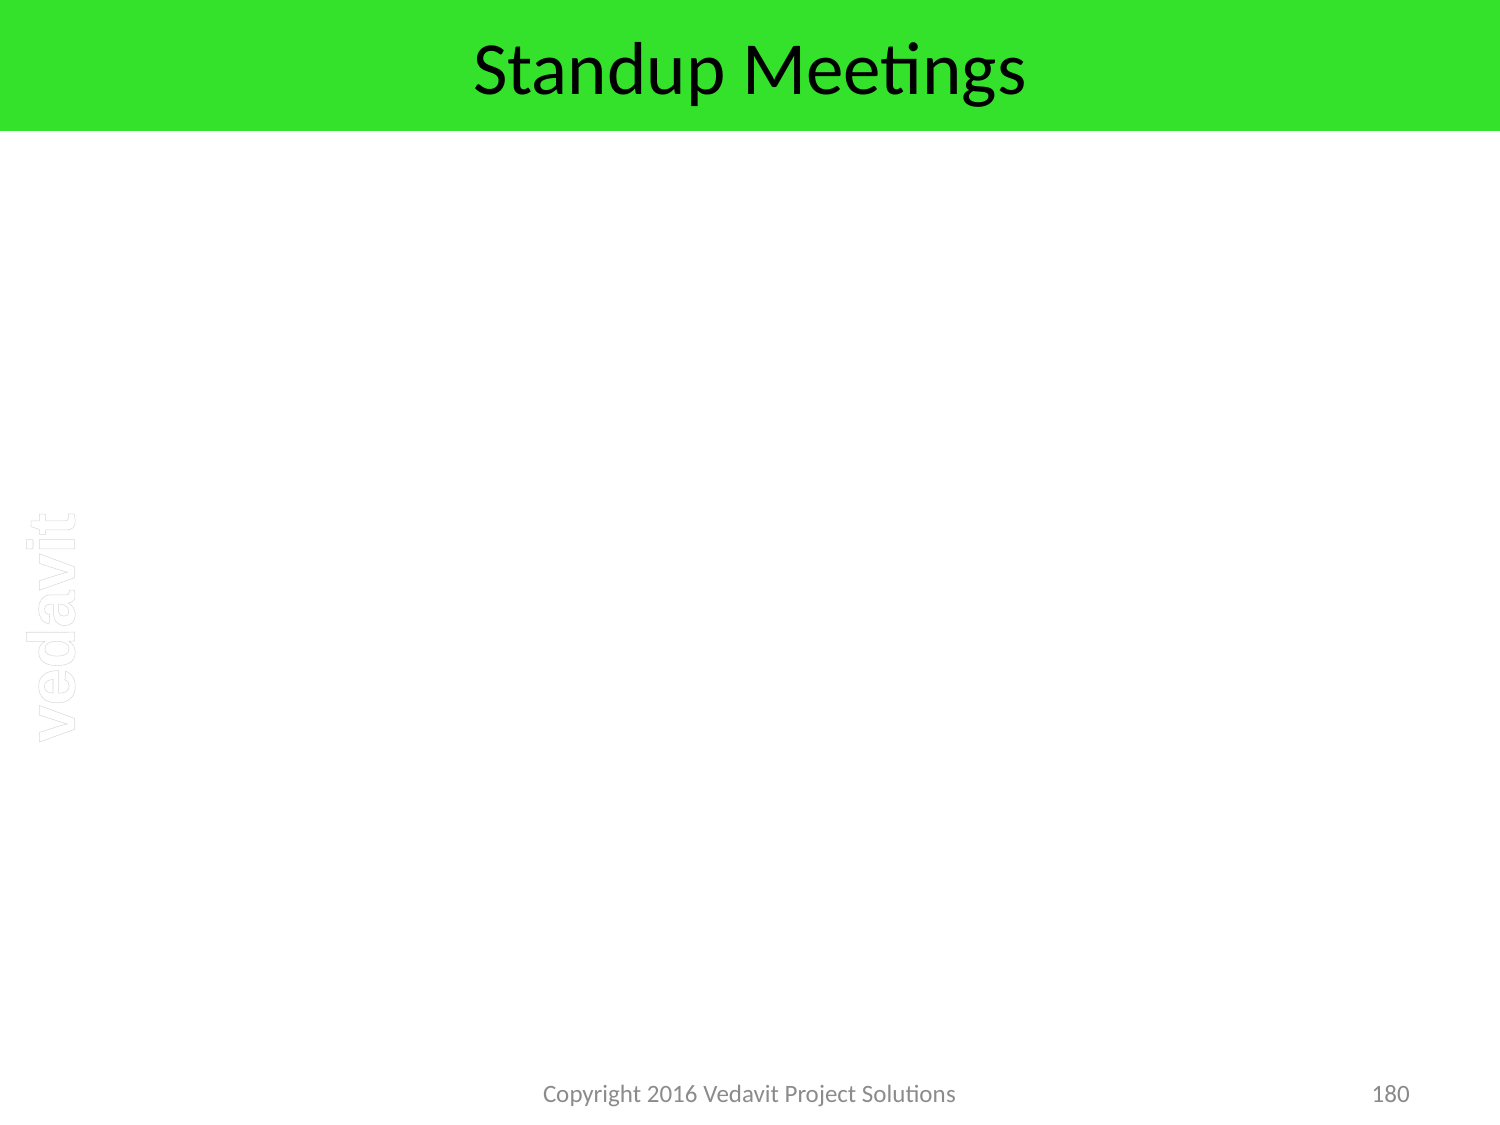

# Standup Meetings

Copyright 2016 Vedavit Project Solutions
180